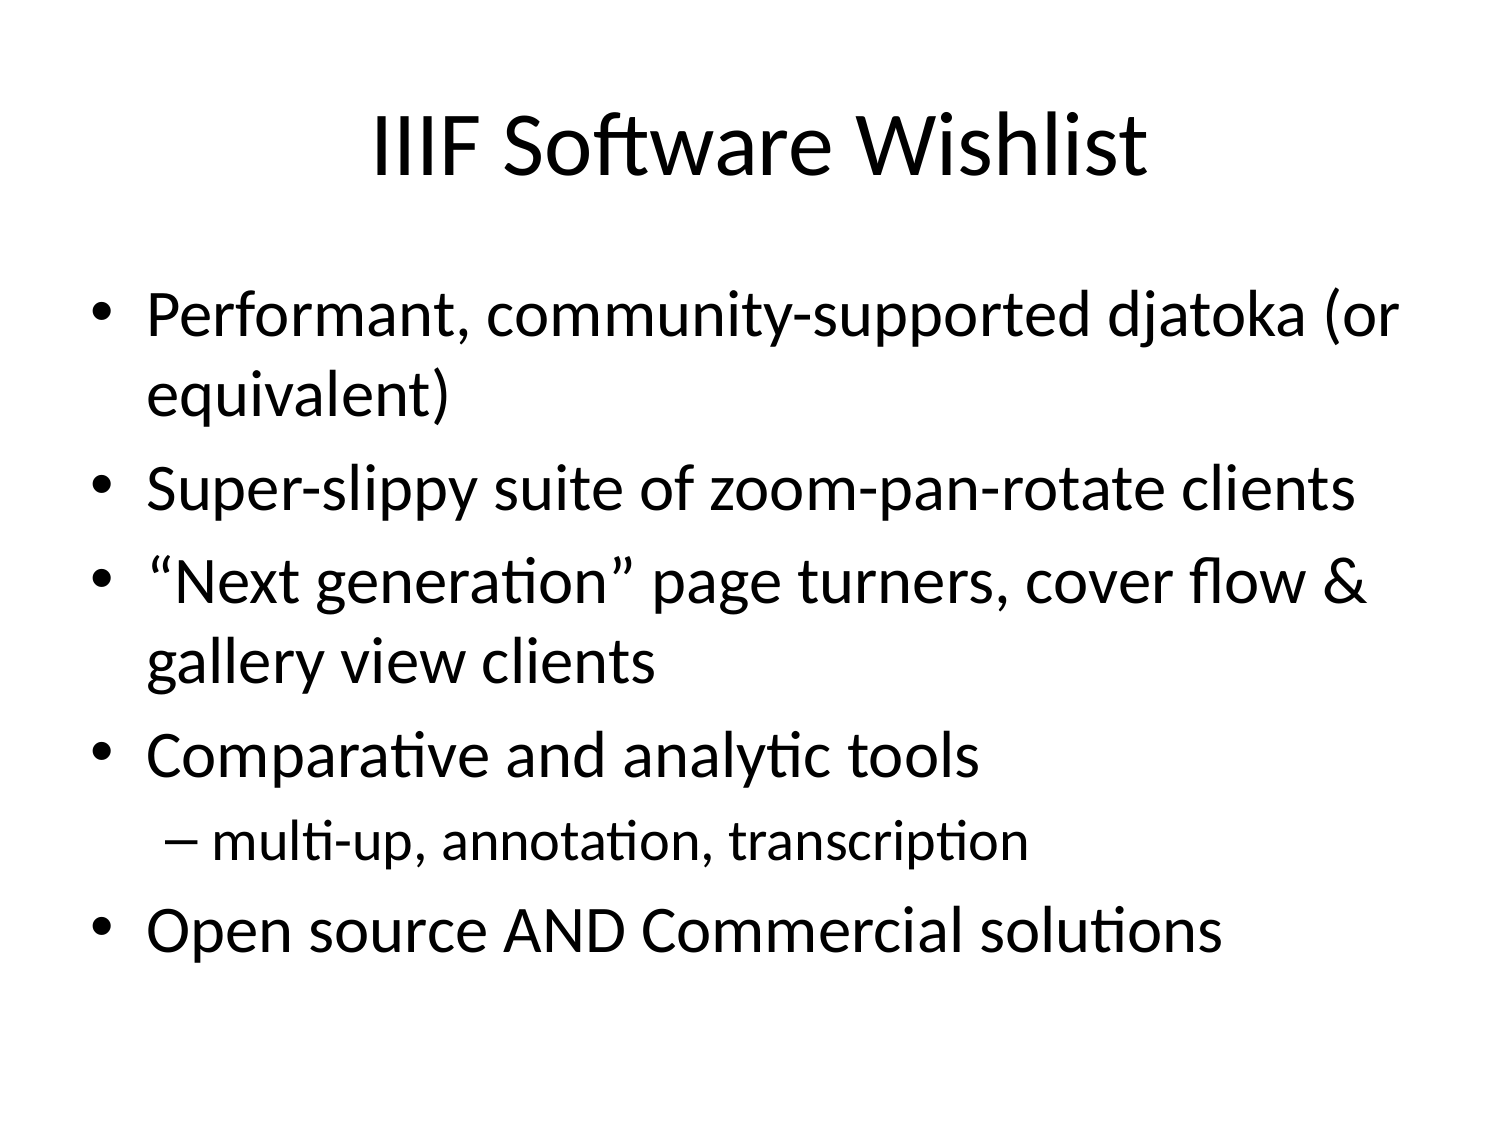

# IIIF Software Wishlist
Performant, community-supported djatoka (or equivalent)
Super-slippy suite of zoom-pan-rotate clients
“Next generation” page turners, cover flow & gallery view clients
Comparative and analytic tools
multi-up, annotation, transcription
Open source AND Commercial solutions